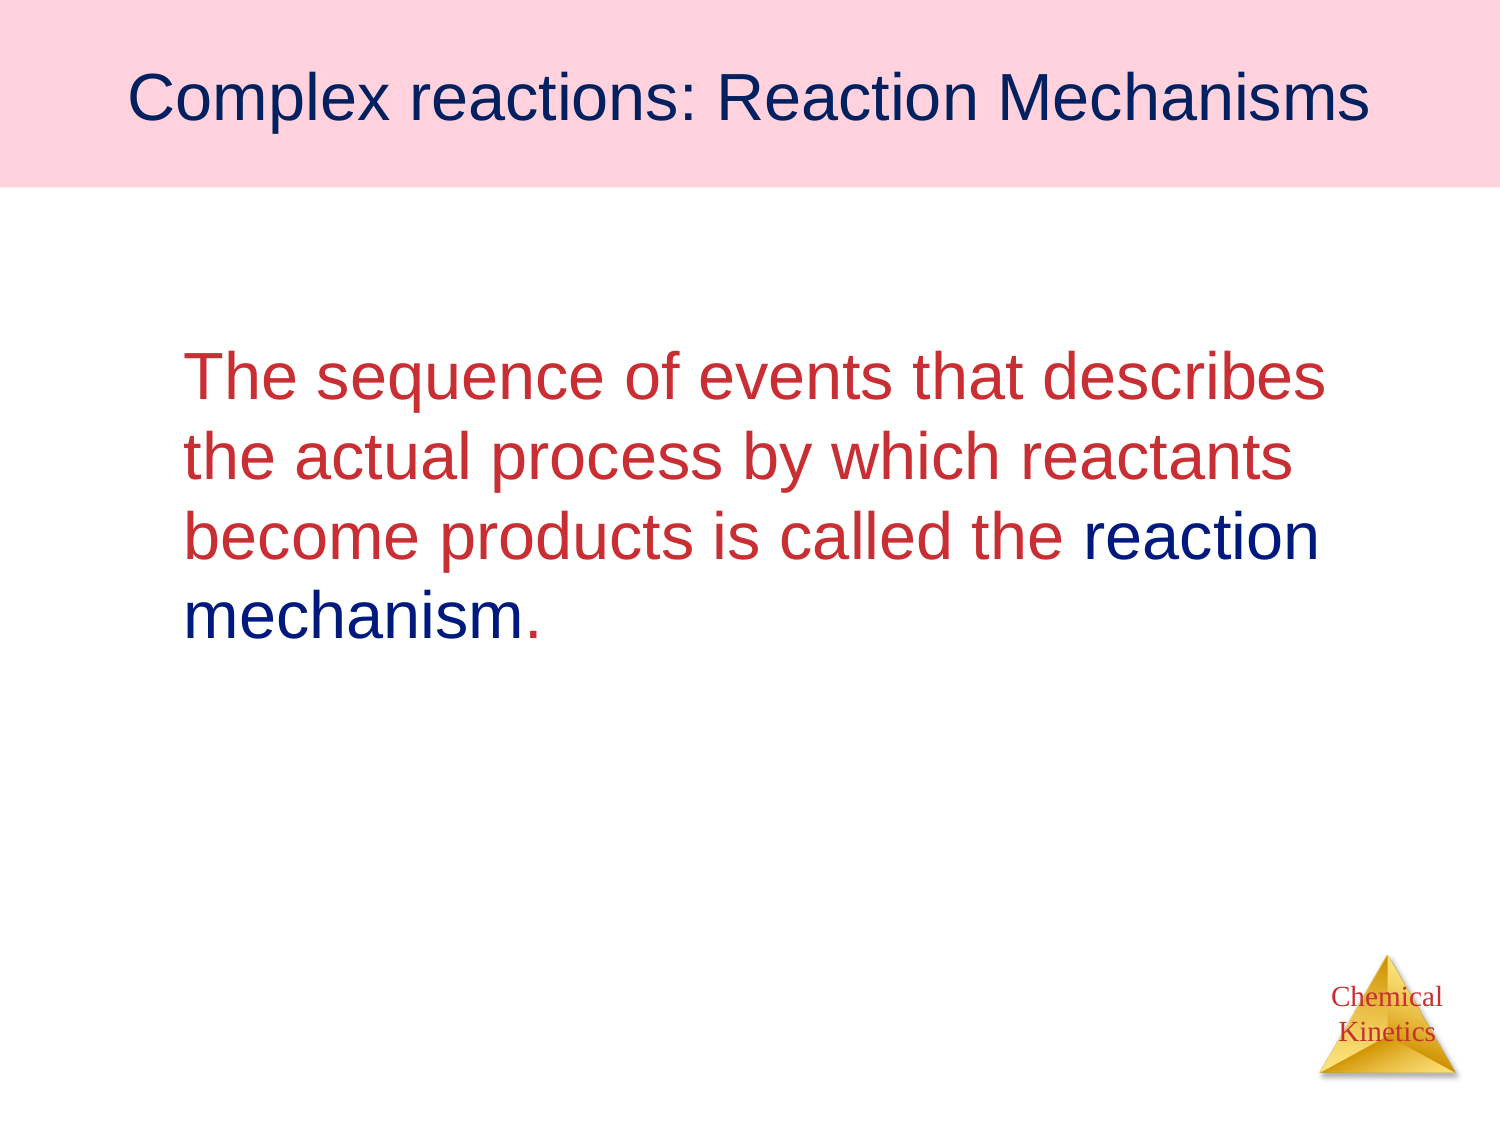

# Complex reactions: Reaction Mechanisms
	The sequence of events that describes the actual process by which reactants become products is called the reaction mechanism.